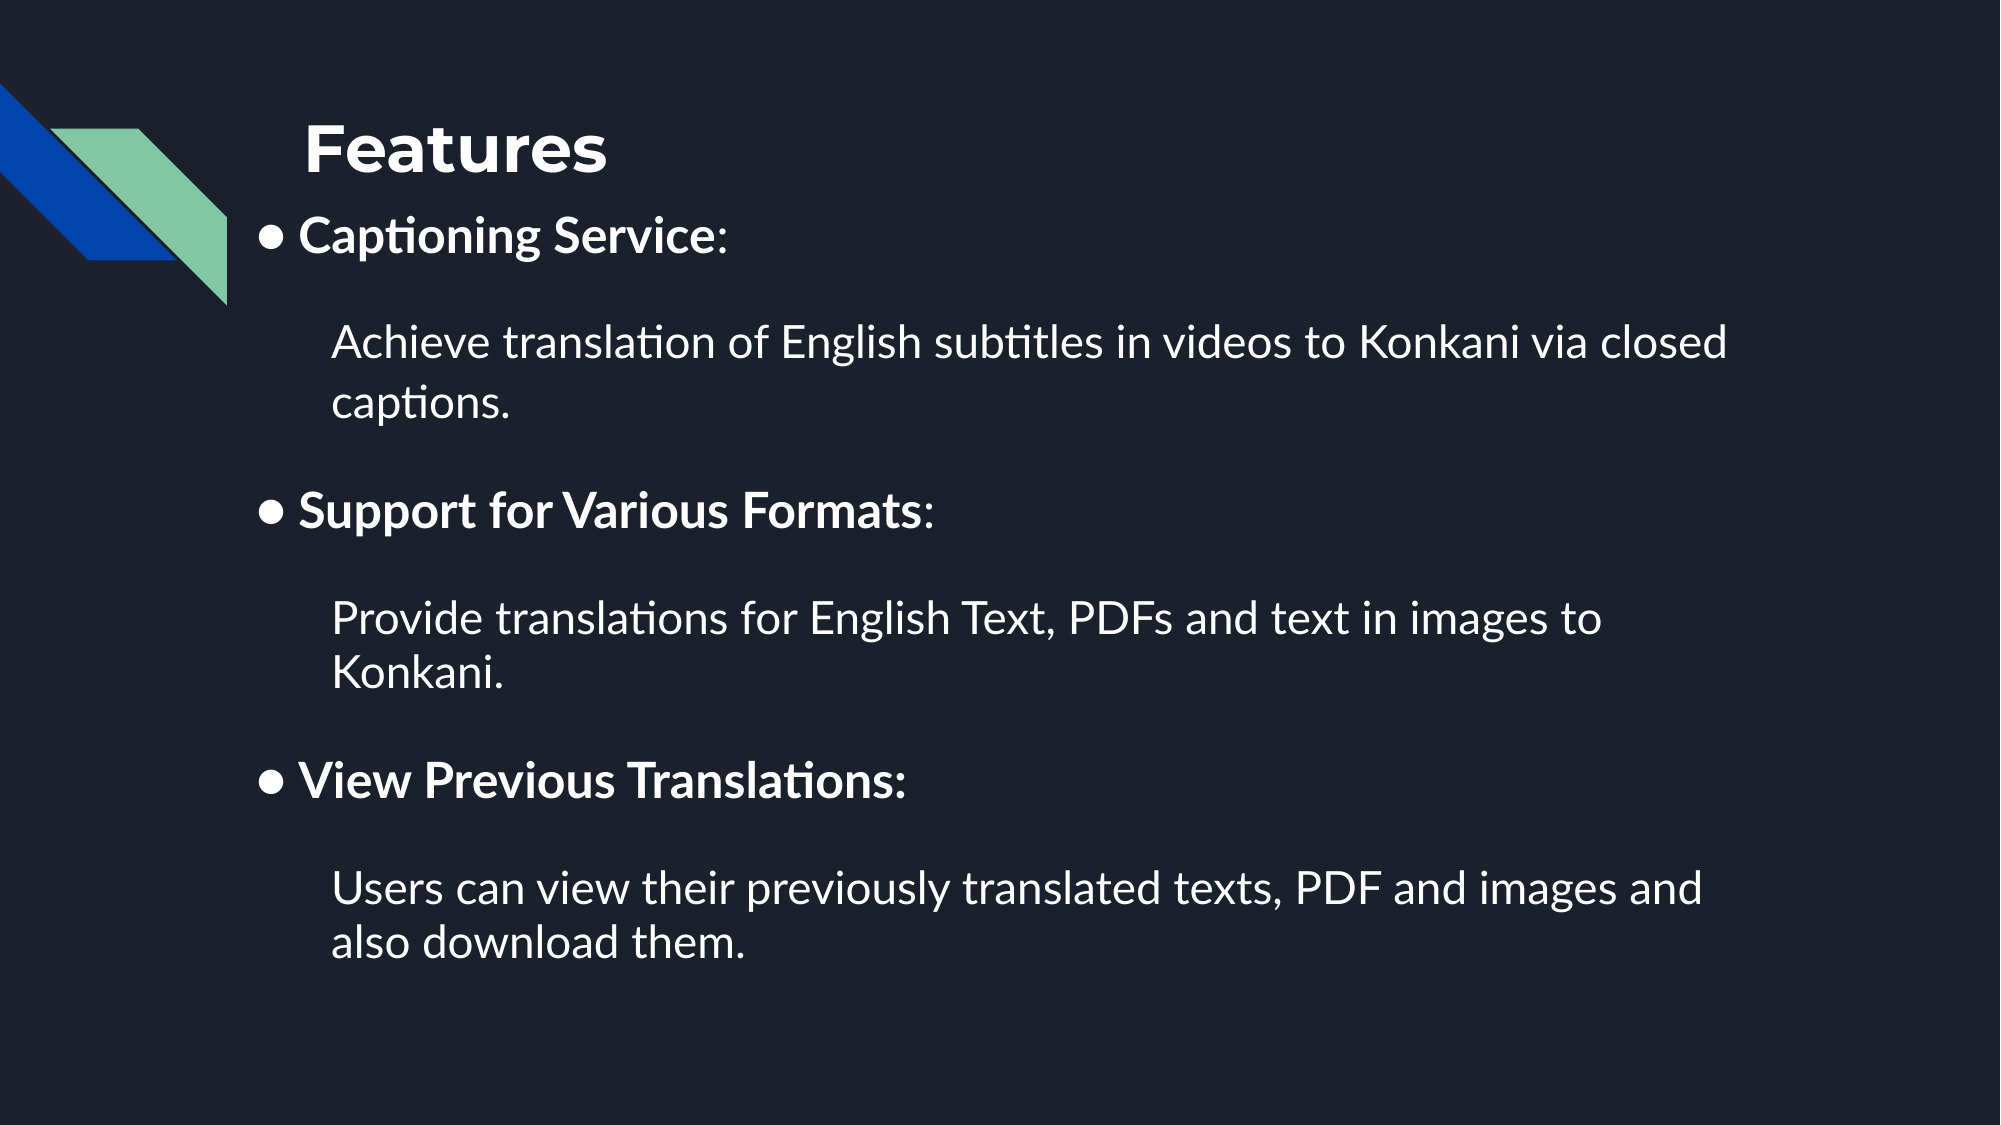

# Features
 Captioning Service:
Achieve translation of English subtitles in videos to Konkani via closed captions.
 Support for Various Formats:
Provide translations for English Text, PDFs and text in images to Konkani.
 View Previous Translations:
Users can view their previously translated texts, PDF and images and also download them.